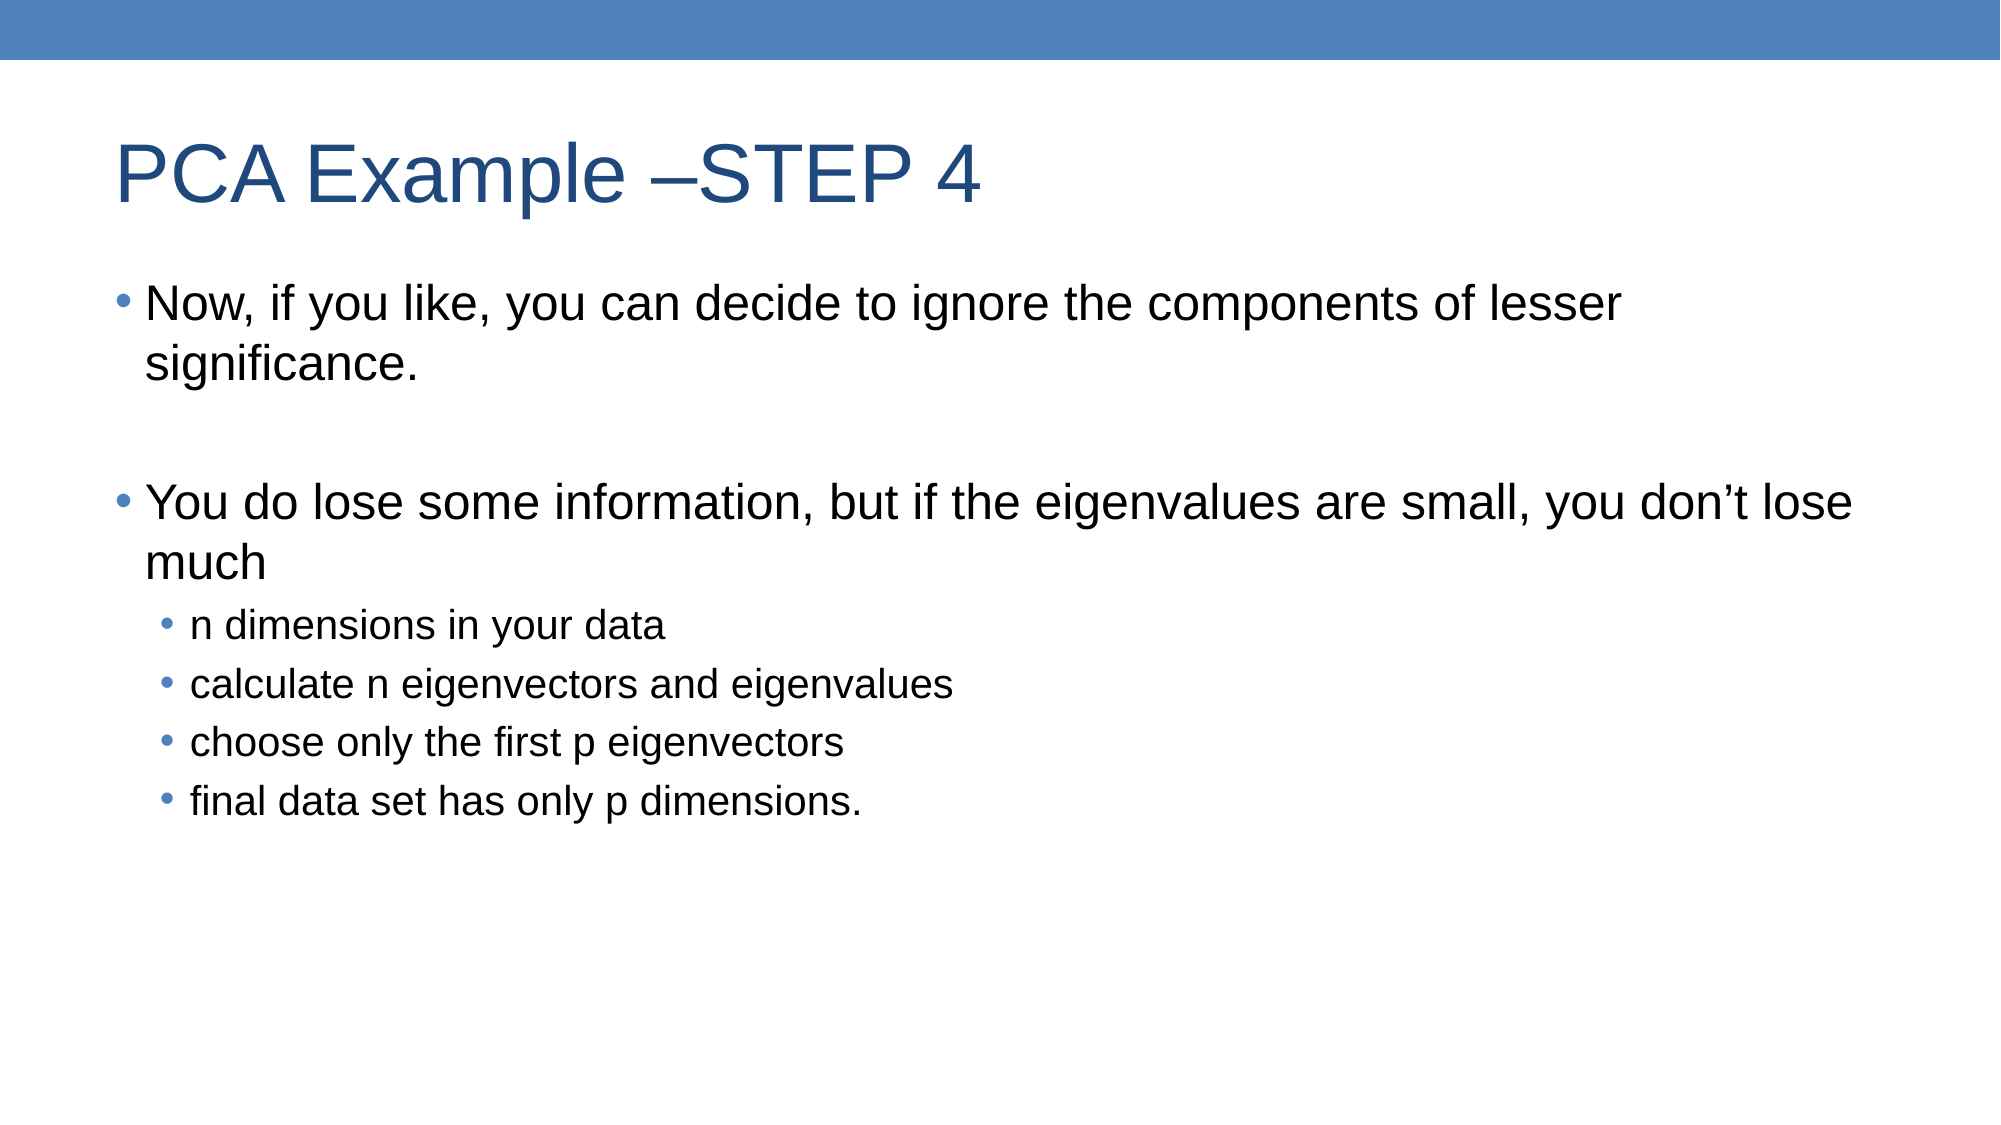

# PCA Example –STEP 4
Now, if you like, you can decide to ignore the components of lesser significance.

You do lose some information, but if the eigenvalues are small, you don’t lose much
n dimensions in your data
calculate n eigenvectors and eigenvalues
choose only the first p eigenvectors
final data set has only p dimensions.